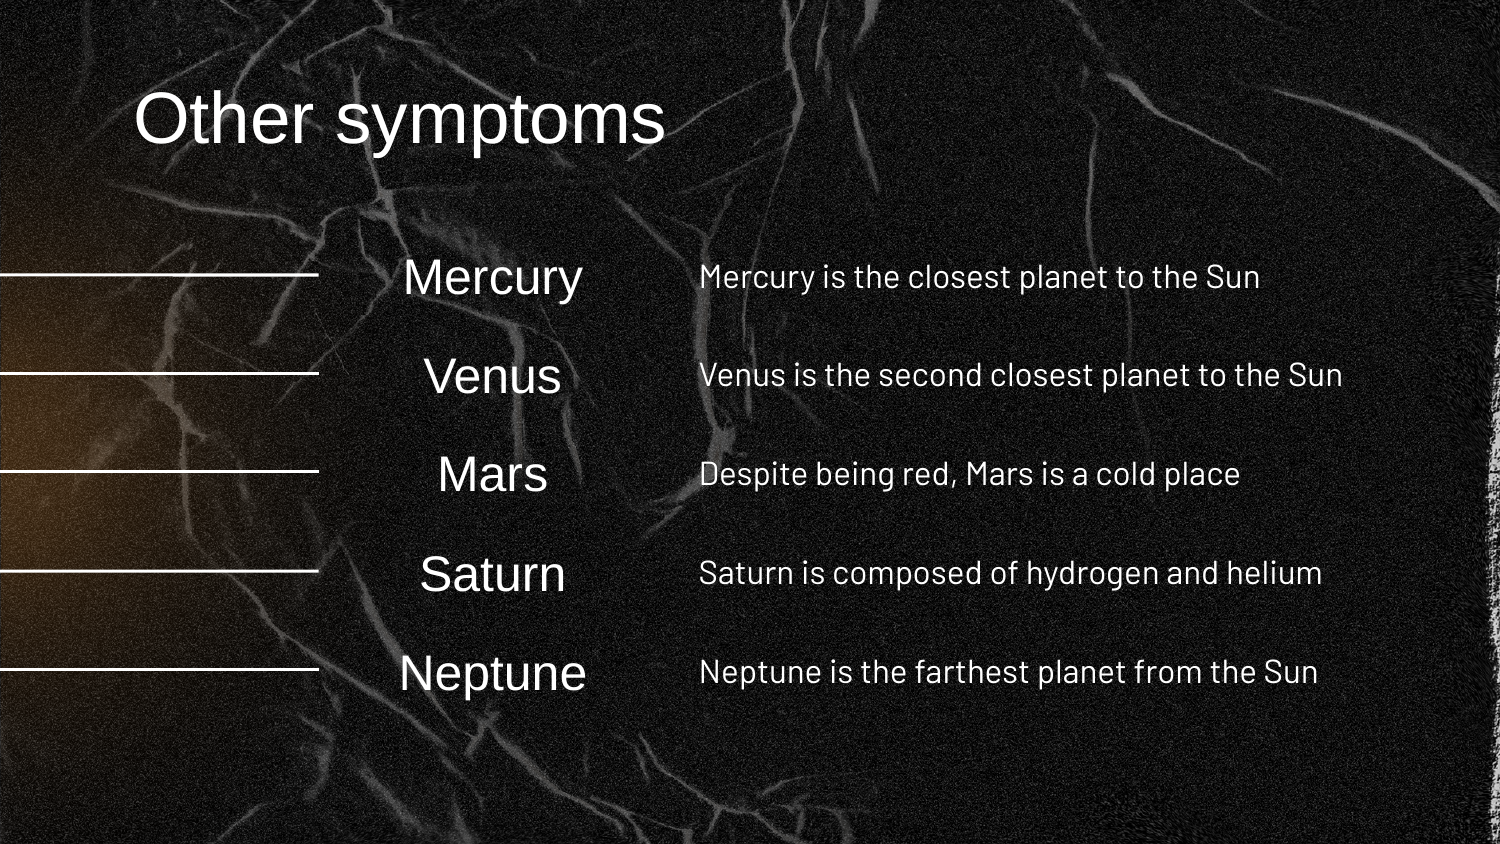

# Other symptoms
Mercury
Mercury is the closest planet to the Sun
Venus is the second closest planet to the Sun
Venus
Mars
Despite being red, Mars is a cold place
Saturn
Saturn is composed of hydrogen and helium
Neptune
Neptune is the farthest planet from the Sun